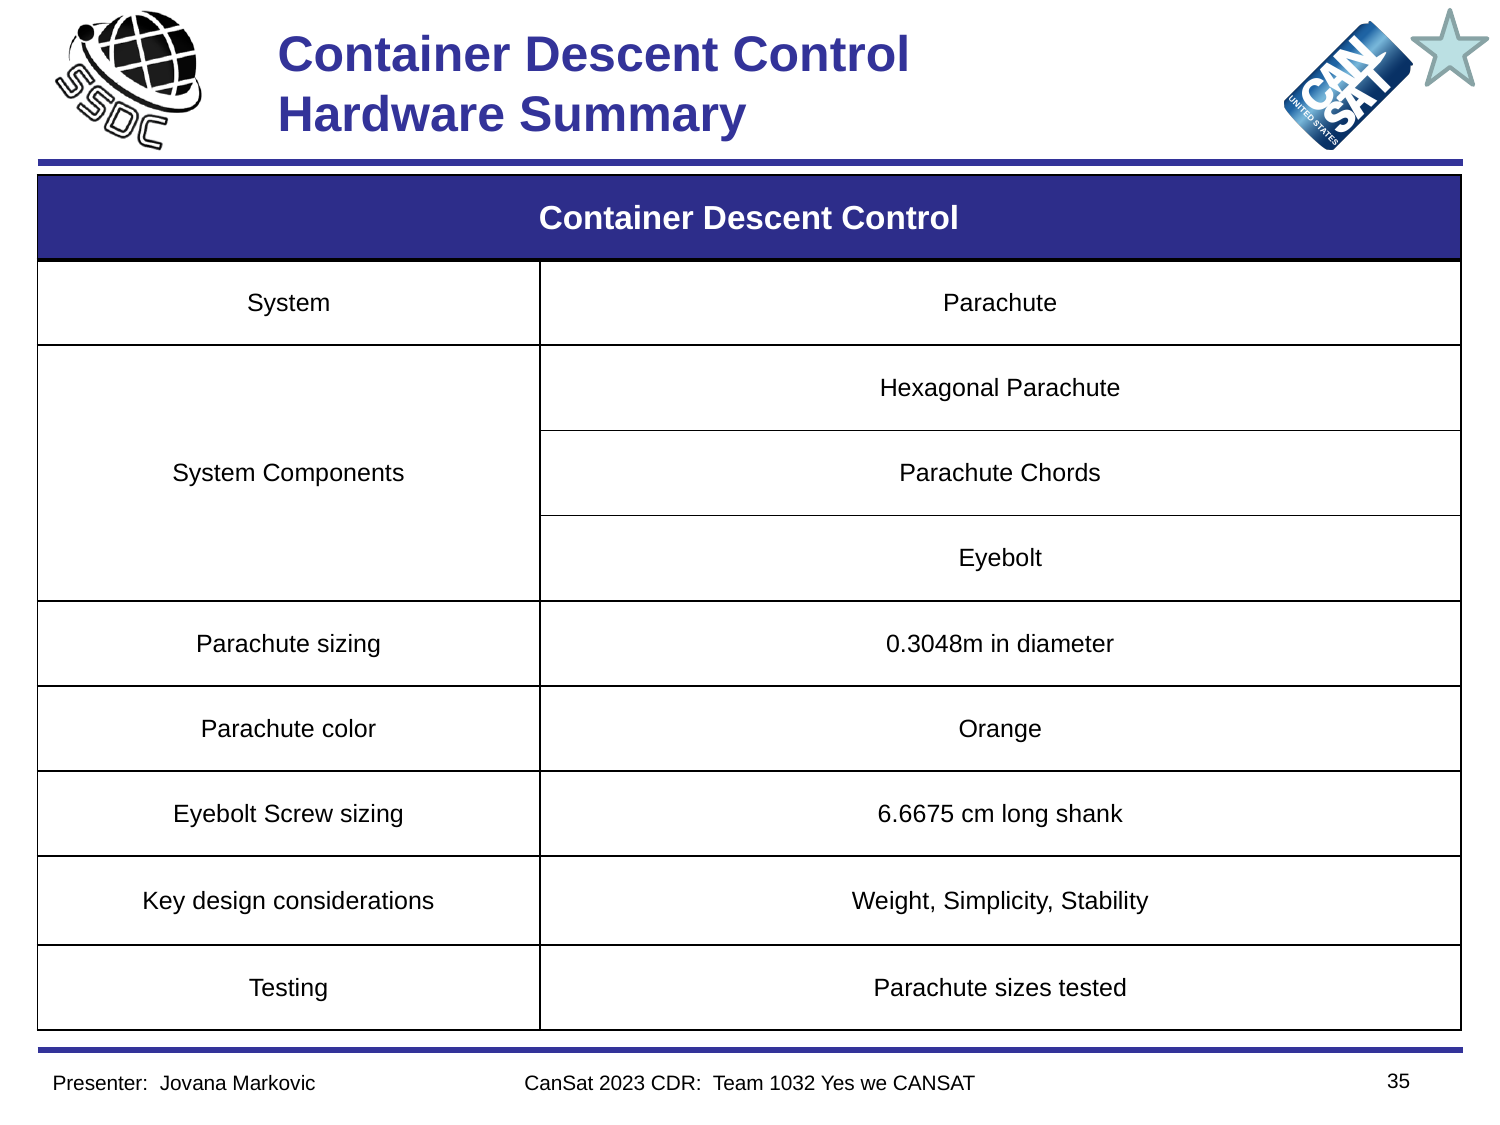

# Container Descent Control Hardware Summary
| Container Descent Control | Model​ |
| --- | --- |
| System | Parachute |
| System Components | Hexagonal Parachute |
|  | Parachute Chords |
|  | Eyebolt |
| Parachute sizing | 0.3048m in diameter |
| Parachute color | Orange |
| Eyebolt Screw sizing | 6.6675 cm long shank |
| Key design considerations | Weight, Simplicity, Stability |
| Testing | Parachute sizes tested |
35
Presenter:  Jovana Markovic
CanSat 2023 CDR:  Team 1032 Yes we CANSAT